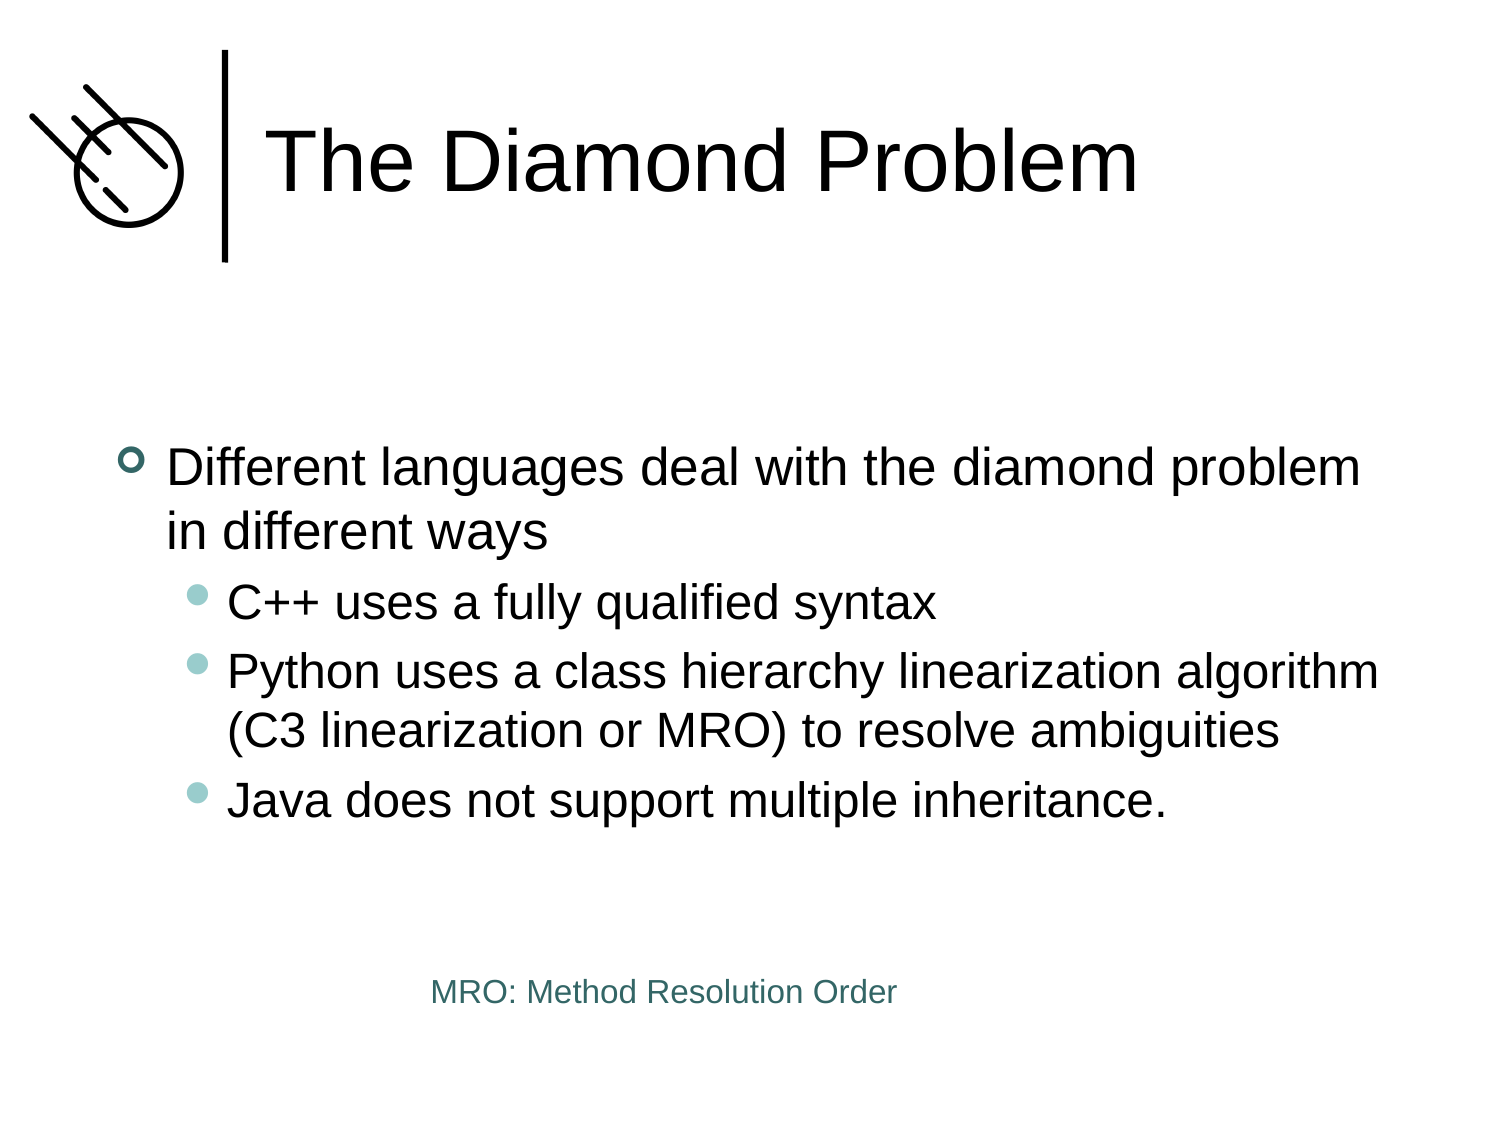

# The Diamond Problem
Different languages deal with the diamond problem in different ways
C++ uses a fully qualified syntax
Python uses a class hierarchy linearization algorithm (C3 linearization or MRO) to resolve ambiguities
Java does not support multiple inheritance.
MRO: Method Resolution Order